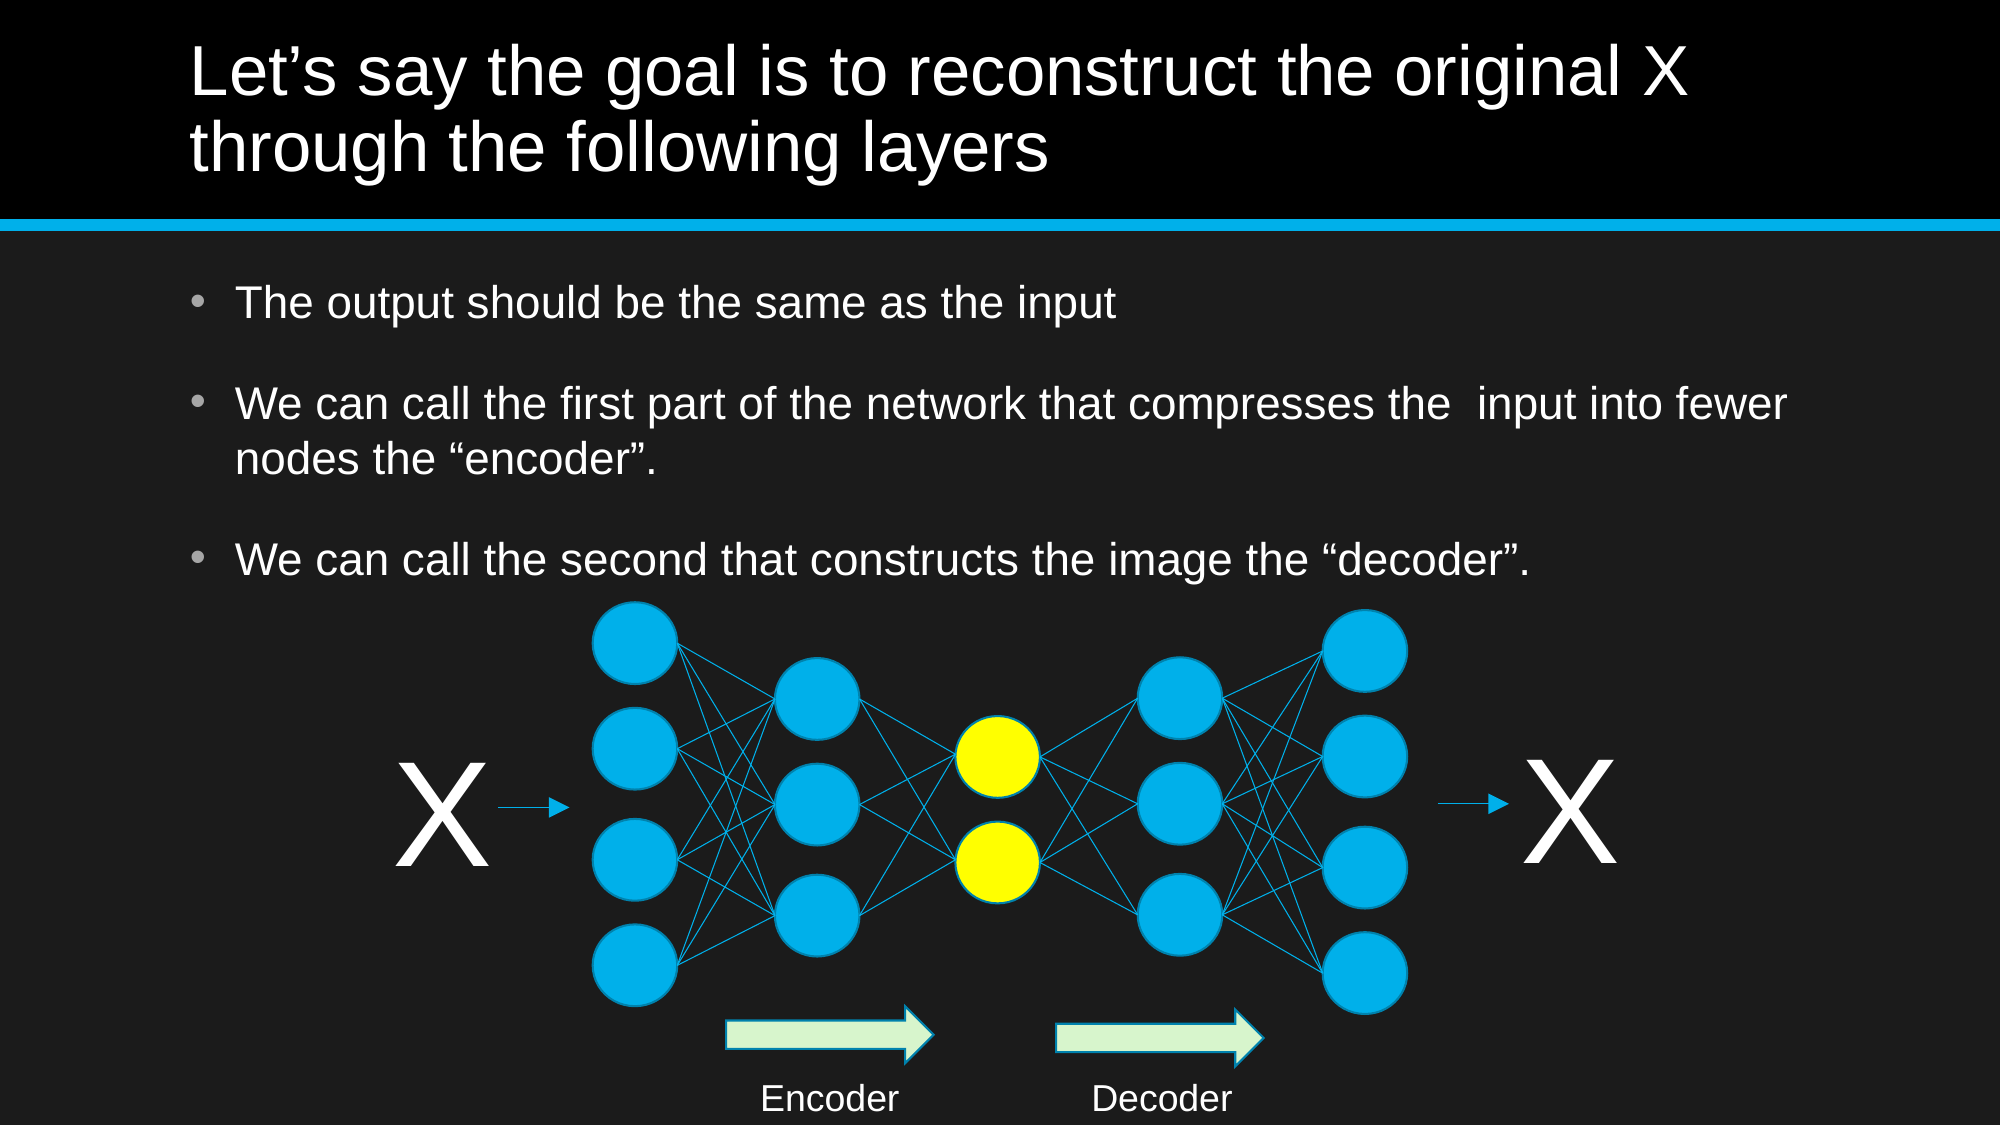

# Let’s say the goal is to reconstruct the original X through the following layers
The output should be the same as the input
We can call the first part of the network that compresses the  input into fewer nodes the “encoder”.
We can call the second that constructs the image the “decoder”.

Encoder
Decoder
X
X